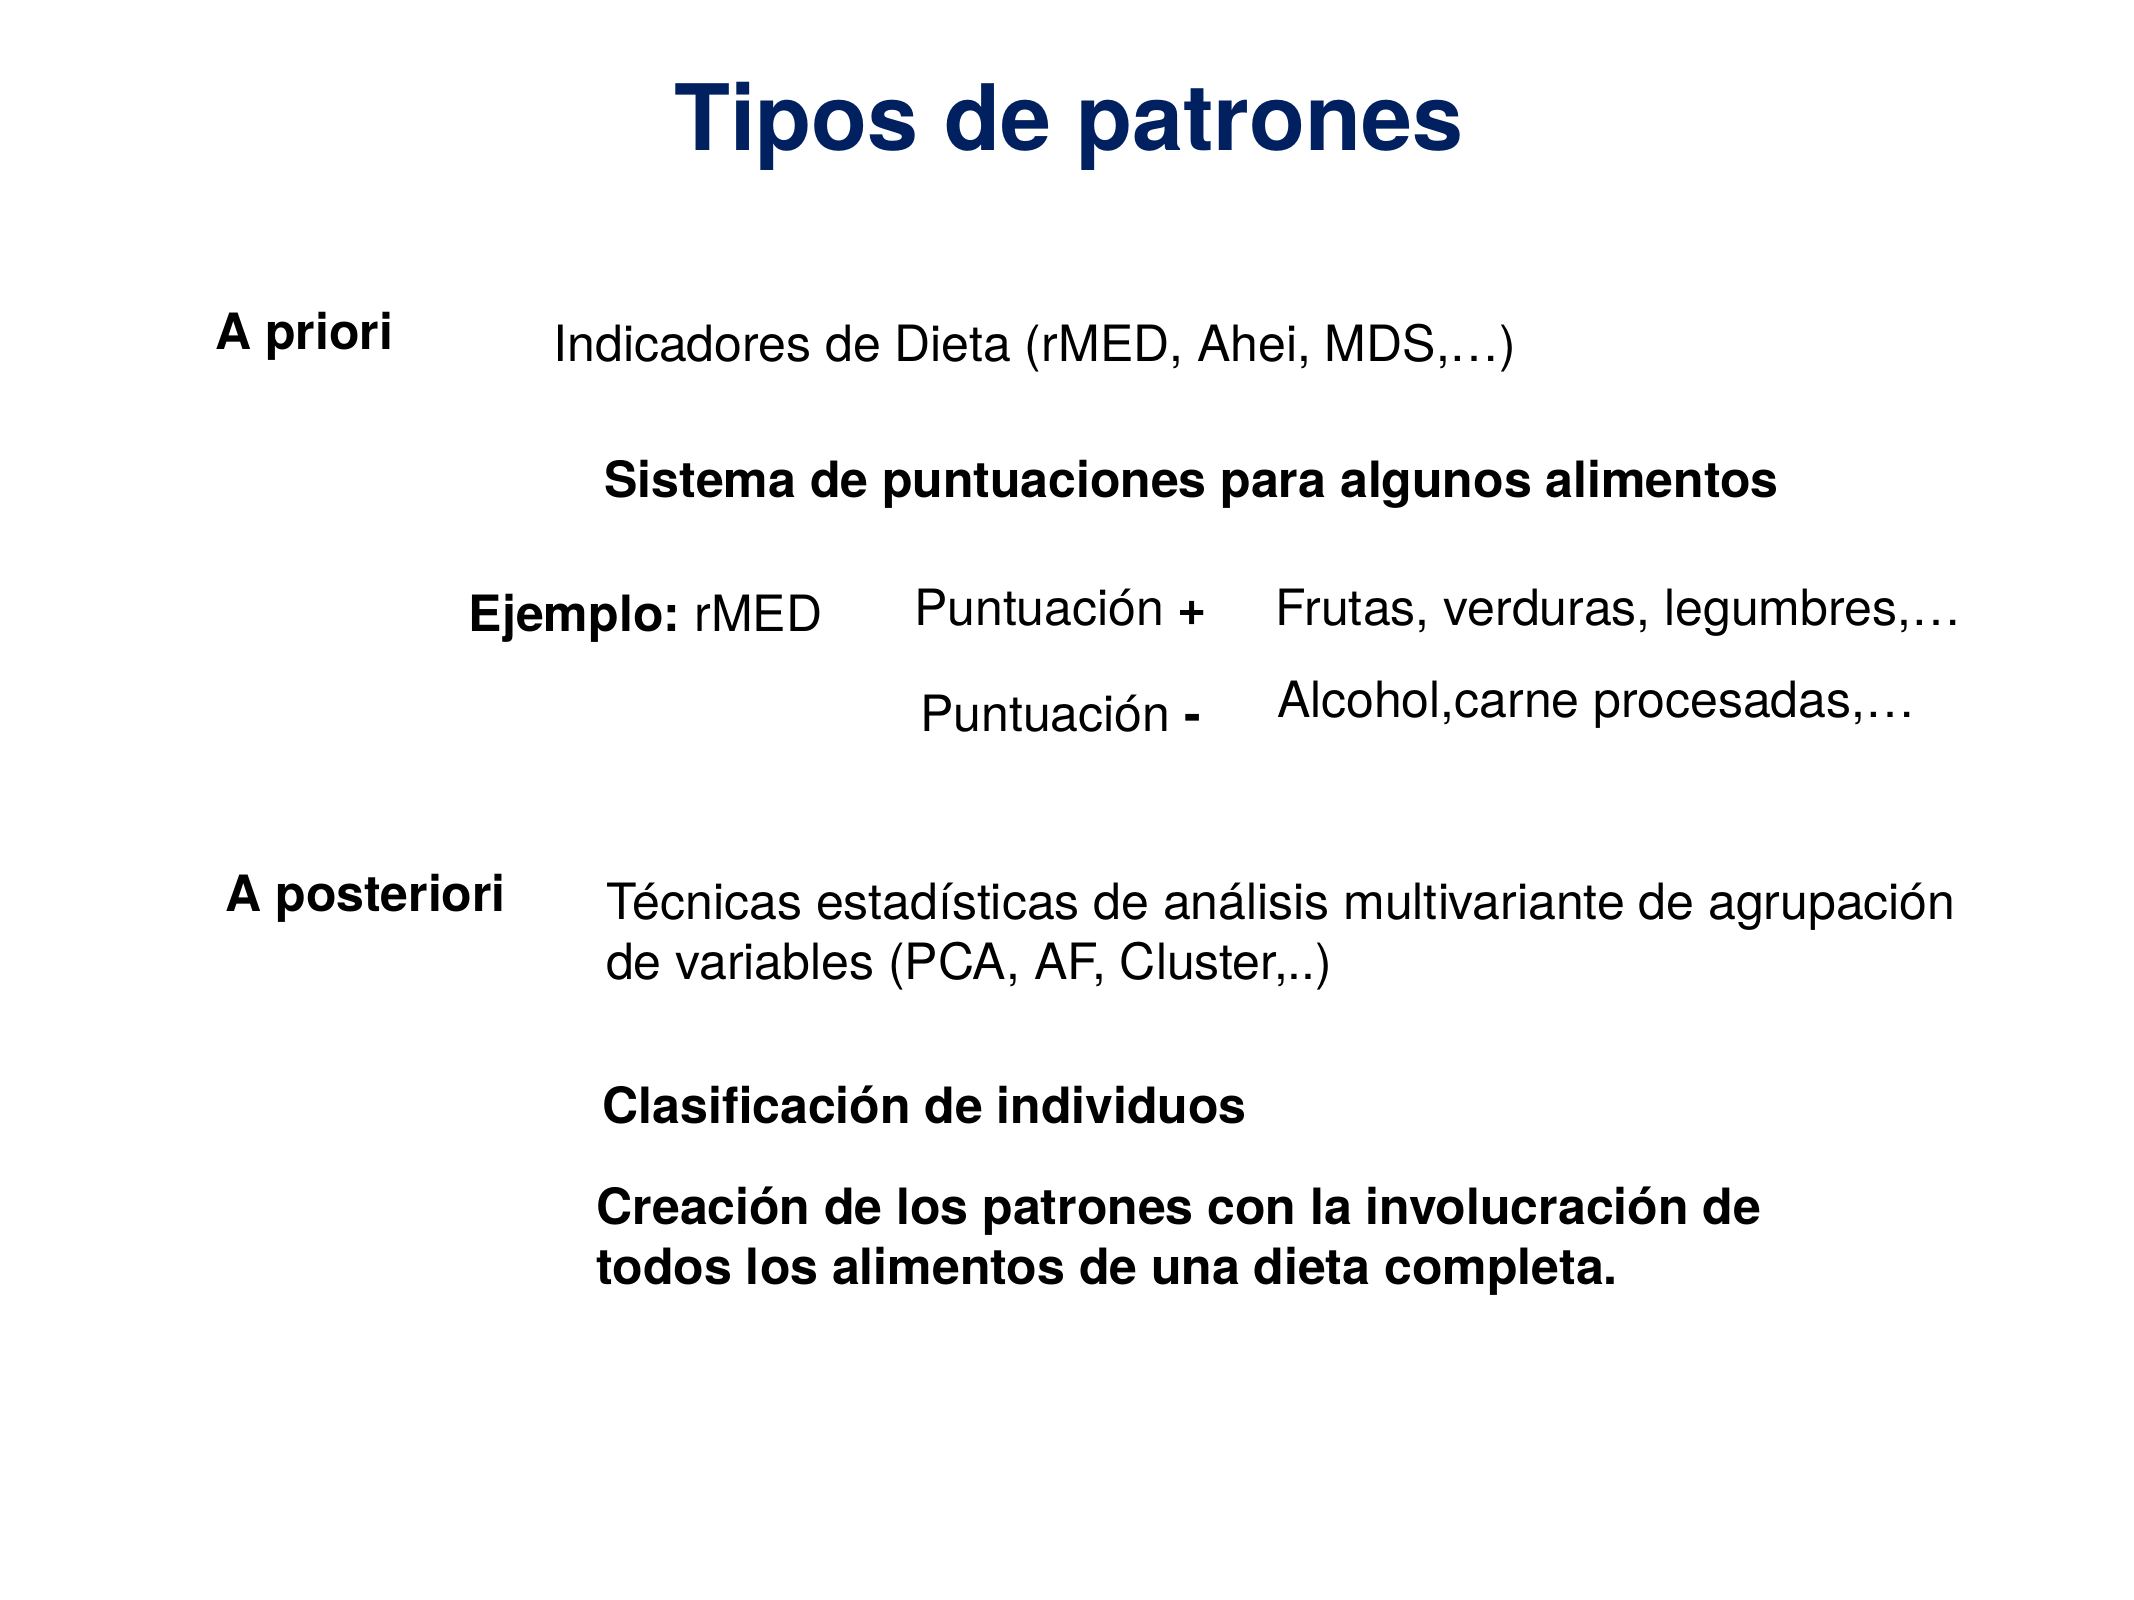

Tipos de patrones
A priori
Indicadores de Dieta (rMED, Ahei, MDS,…)
Sistema de puntuaciones para algunos alimentos
Puntuación +
Frutas, verduras, legumbres,…
Ejemplo: rMED
Alcohol,carne procesadas,…
Puntuación -
A posteriori
Técnicas estadísticas de análisis multivariante de agrupación de variables (PCA, AF, Cluster,..)
Clasificación de individuos
Creación de los patrones con la involucración de todos los alimentos de una dieta completa.